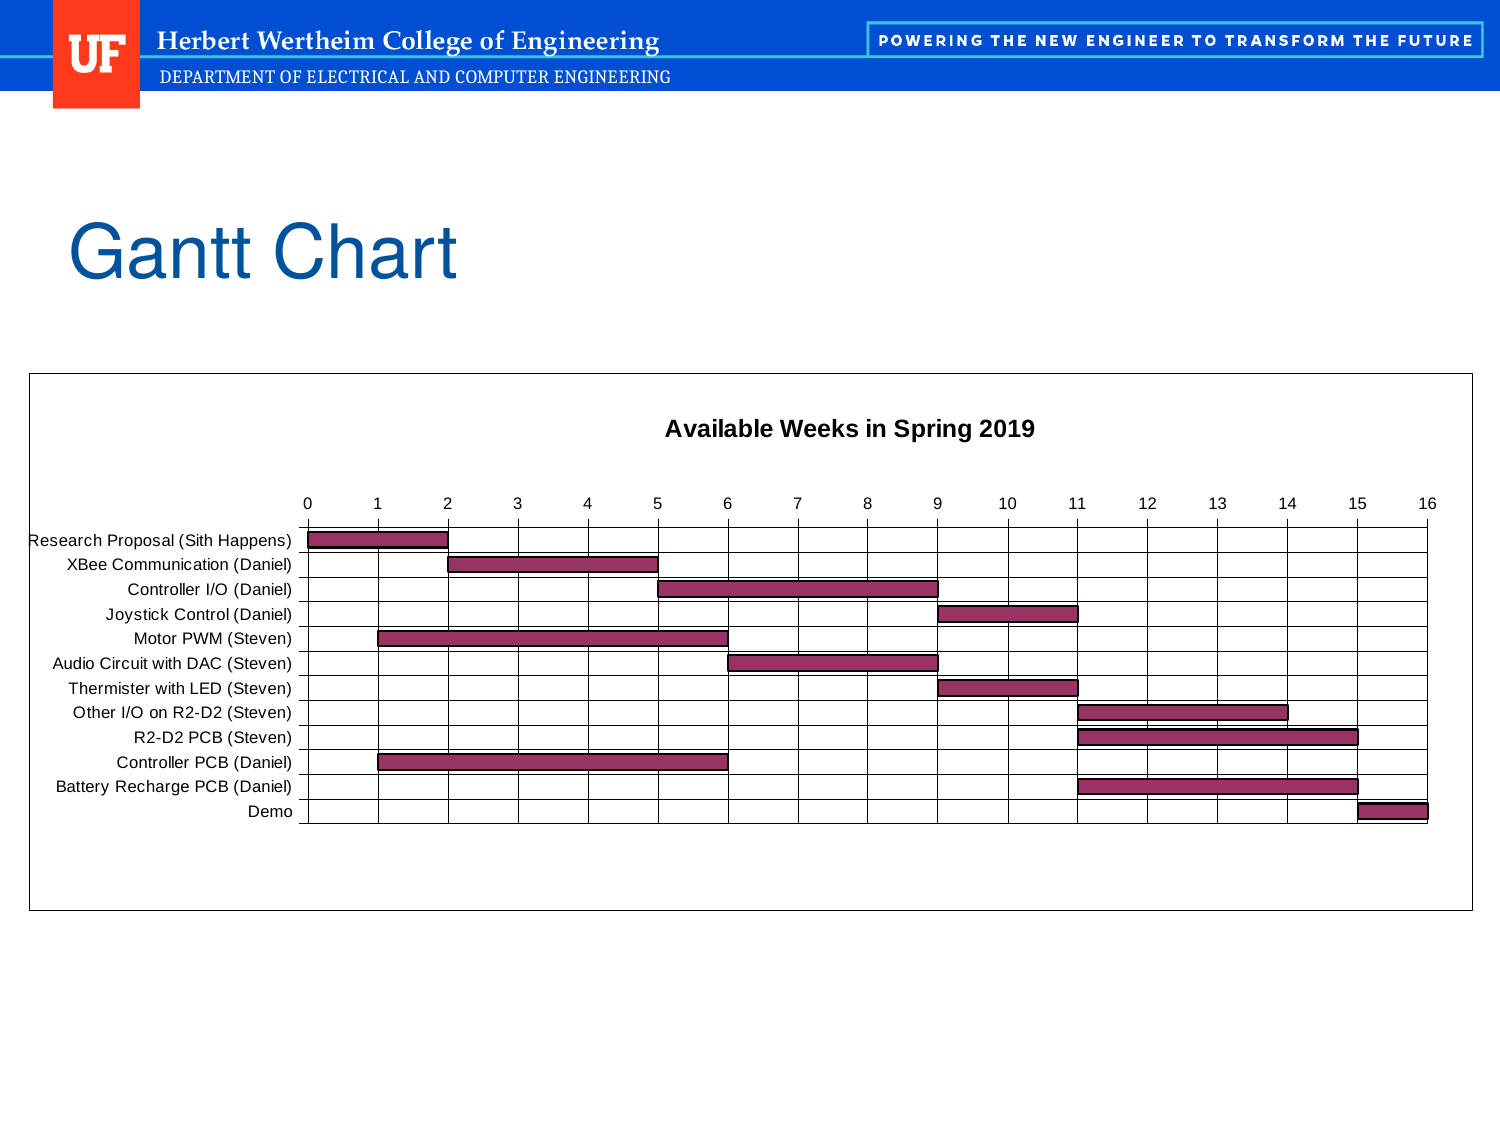

# Gantt Chart

### Chart

| Category |  | Op1 |  |  |
|---|---|---|---|---|
| Research Proposal (Sith Happens) | 0.0 | 2.0 | None | None |
| XBee Communication (Daniel) | 2.0 | 3.0 | None | None |
| Controller I/O (Daniel) | 5.0 | 4.0 | None | None |
| Joystick Control (Daniel) | 9.0 | 2.0 | None | None |
| Motor PWM (Steven) | 1.0 | 5.0 | None | None |
| Audio Circuit with DAC (Steven) | 6.0 | 3.0 | None | None |
| Thermister with LED (Steven) | 9.0 | 2.0 | None | None |
| Other I/O on R2-D2 (Steven) | 11.0 | 3.0 | None | None |
| R2-D2 PCB (Steven) | 11.0 | 4.0 | None | None |
| Controller PCB (Daniel) | 1.0 | 5.0 | None | None |
| Battery Recharge PCB (Daniel) | 11.0 | 4.0 | None | None |
| Demo | 15.0 | 1.0 | None | None |